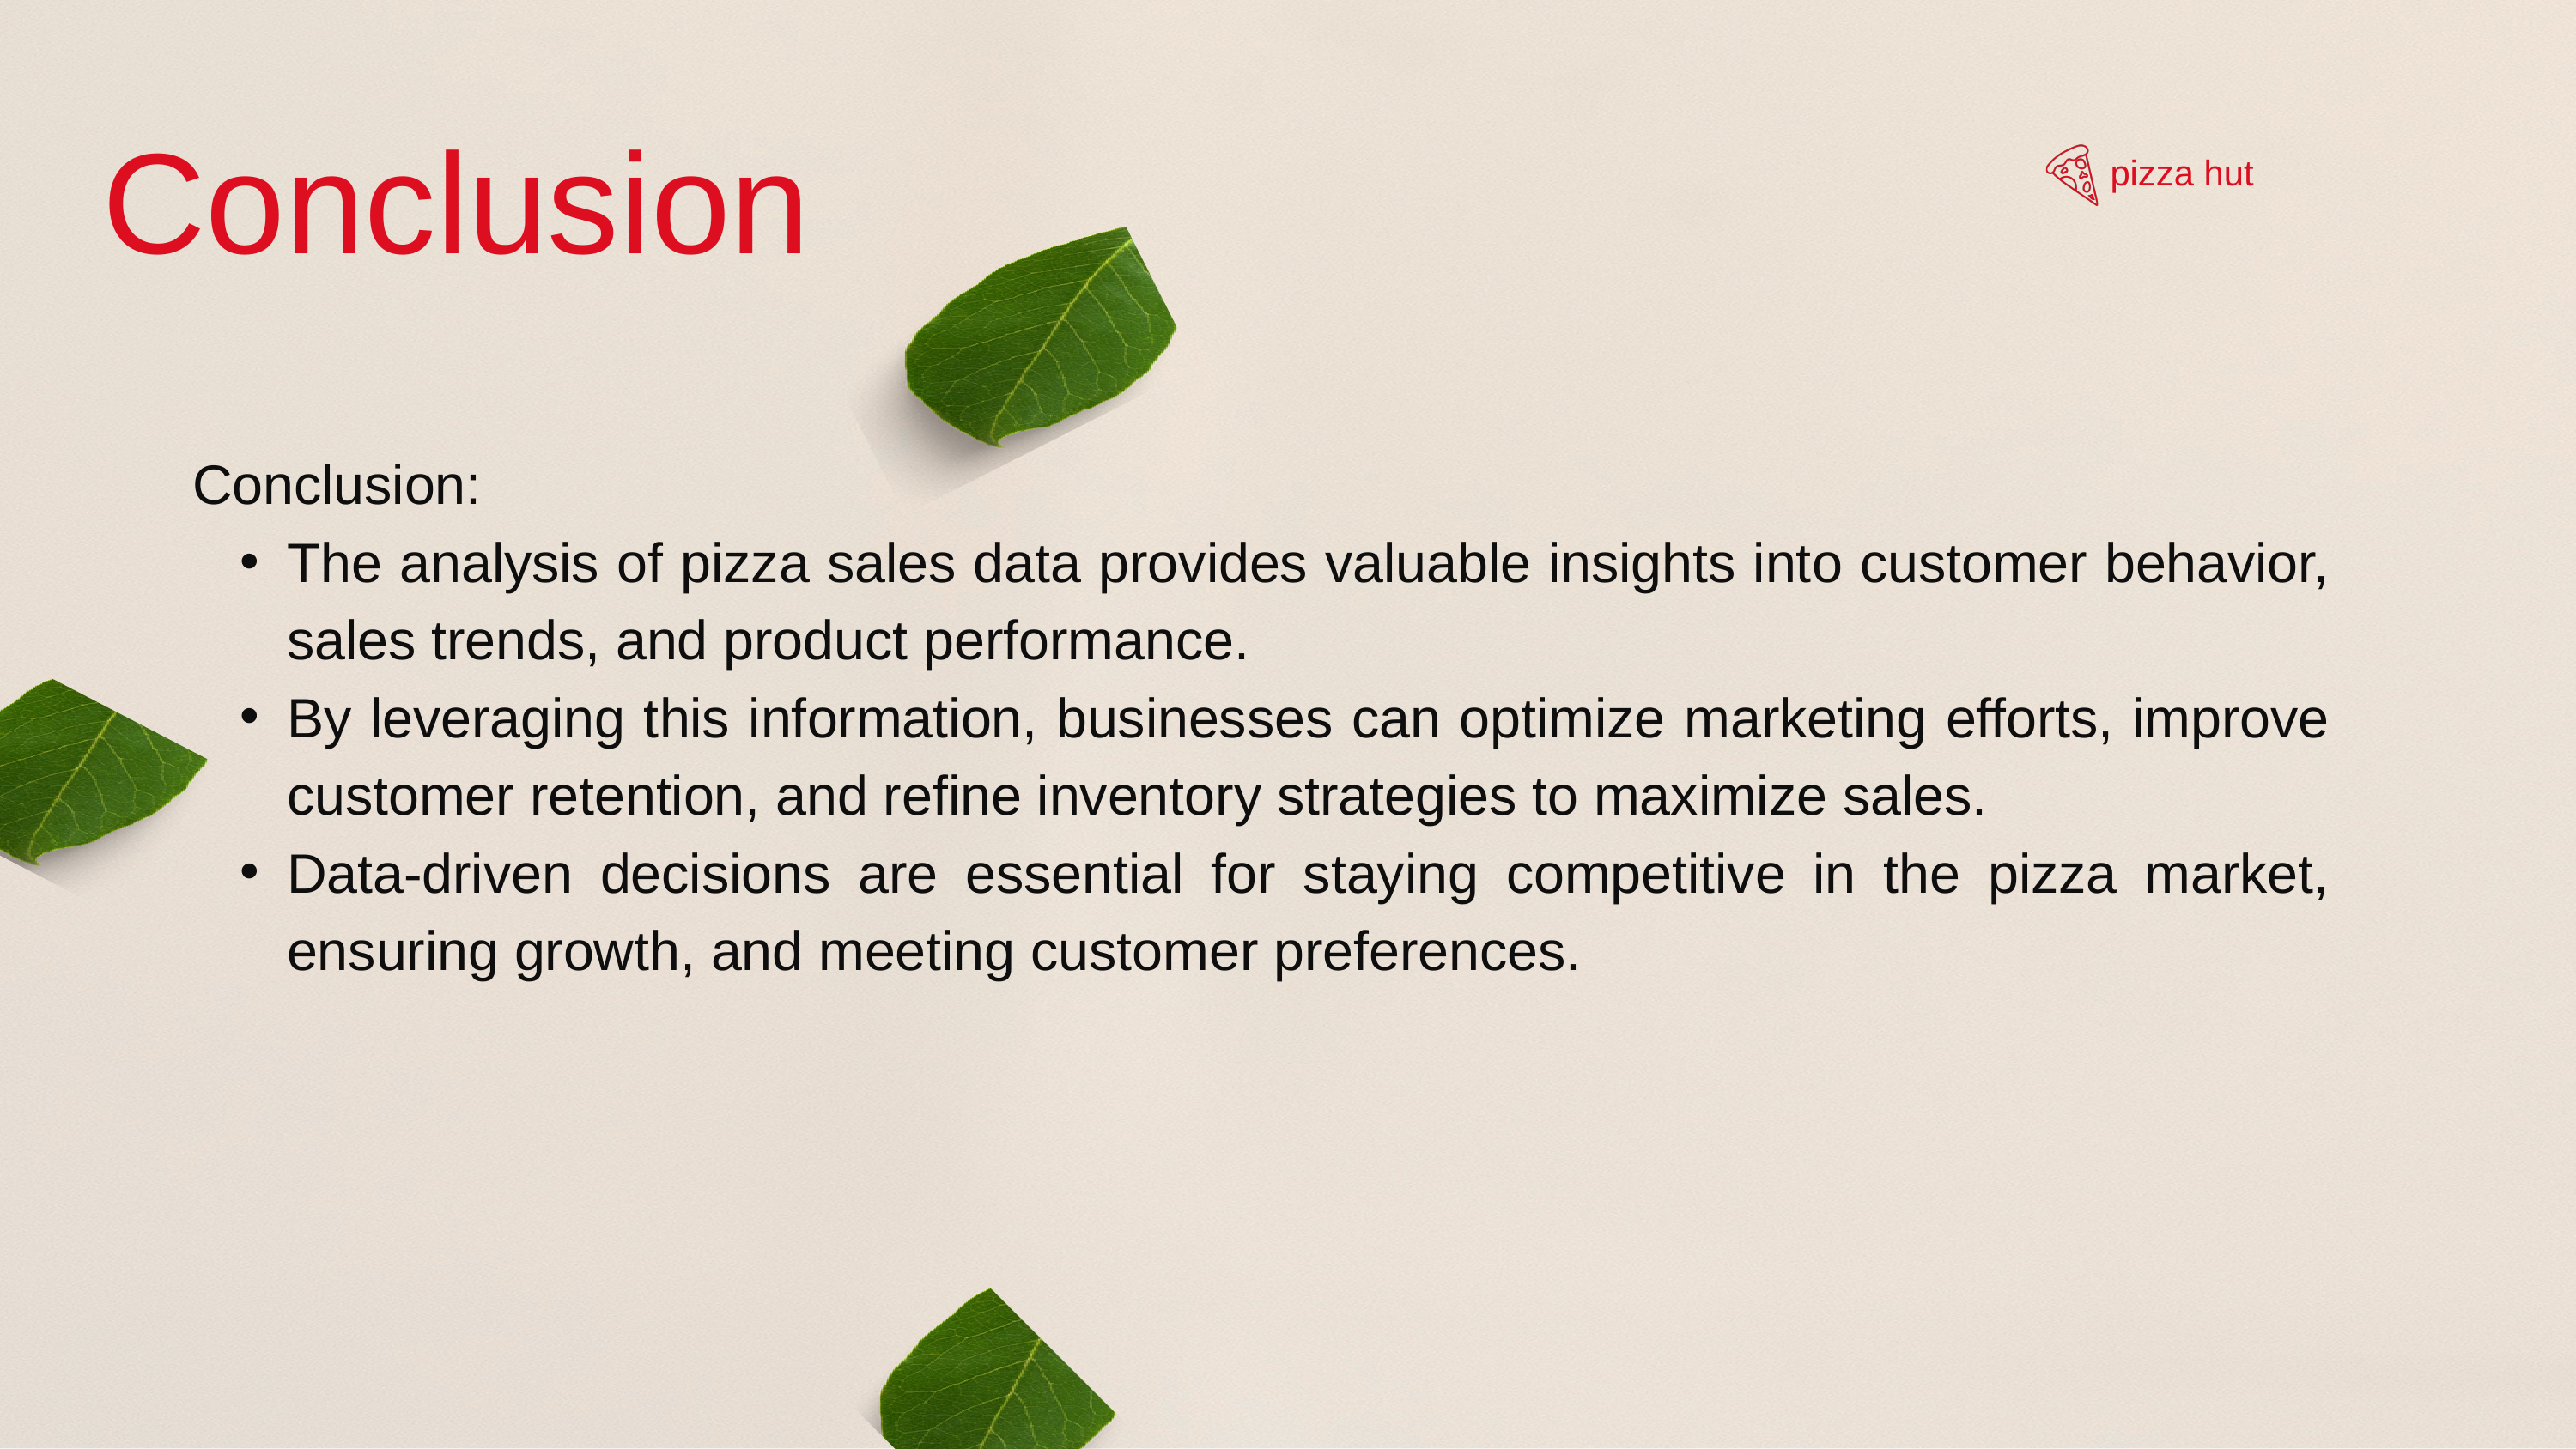

Conclusion

pizza hut

Conclusion:
The analysis of pizza sales data provides valuable insights into customer behavior, sales trends, and product performance.
By leveraging this information, businesses can optimize marketing efforts, improve customer retention, and refine inventory strategies to maximize sales.
Data-driven decisions are essential for staying competitive in the pizza market, ensuring growth, and meeting customer preferences.